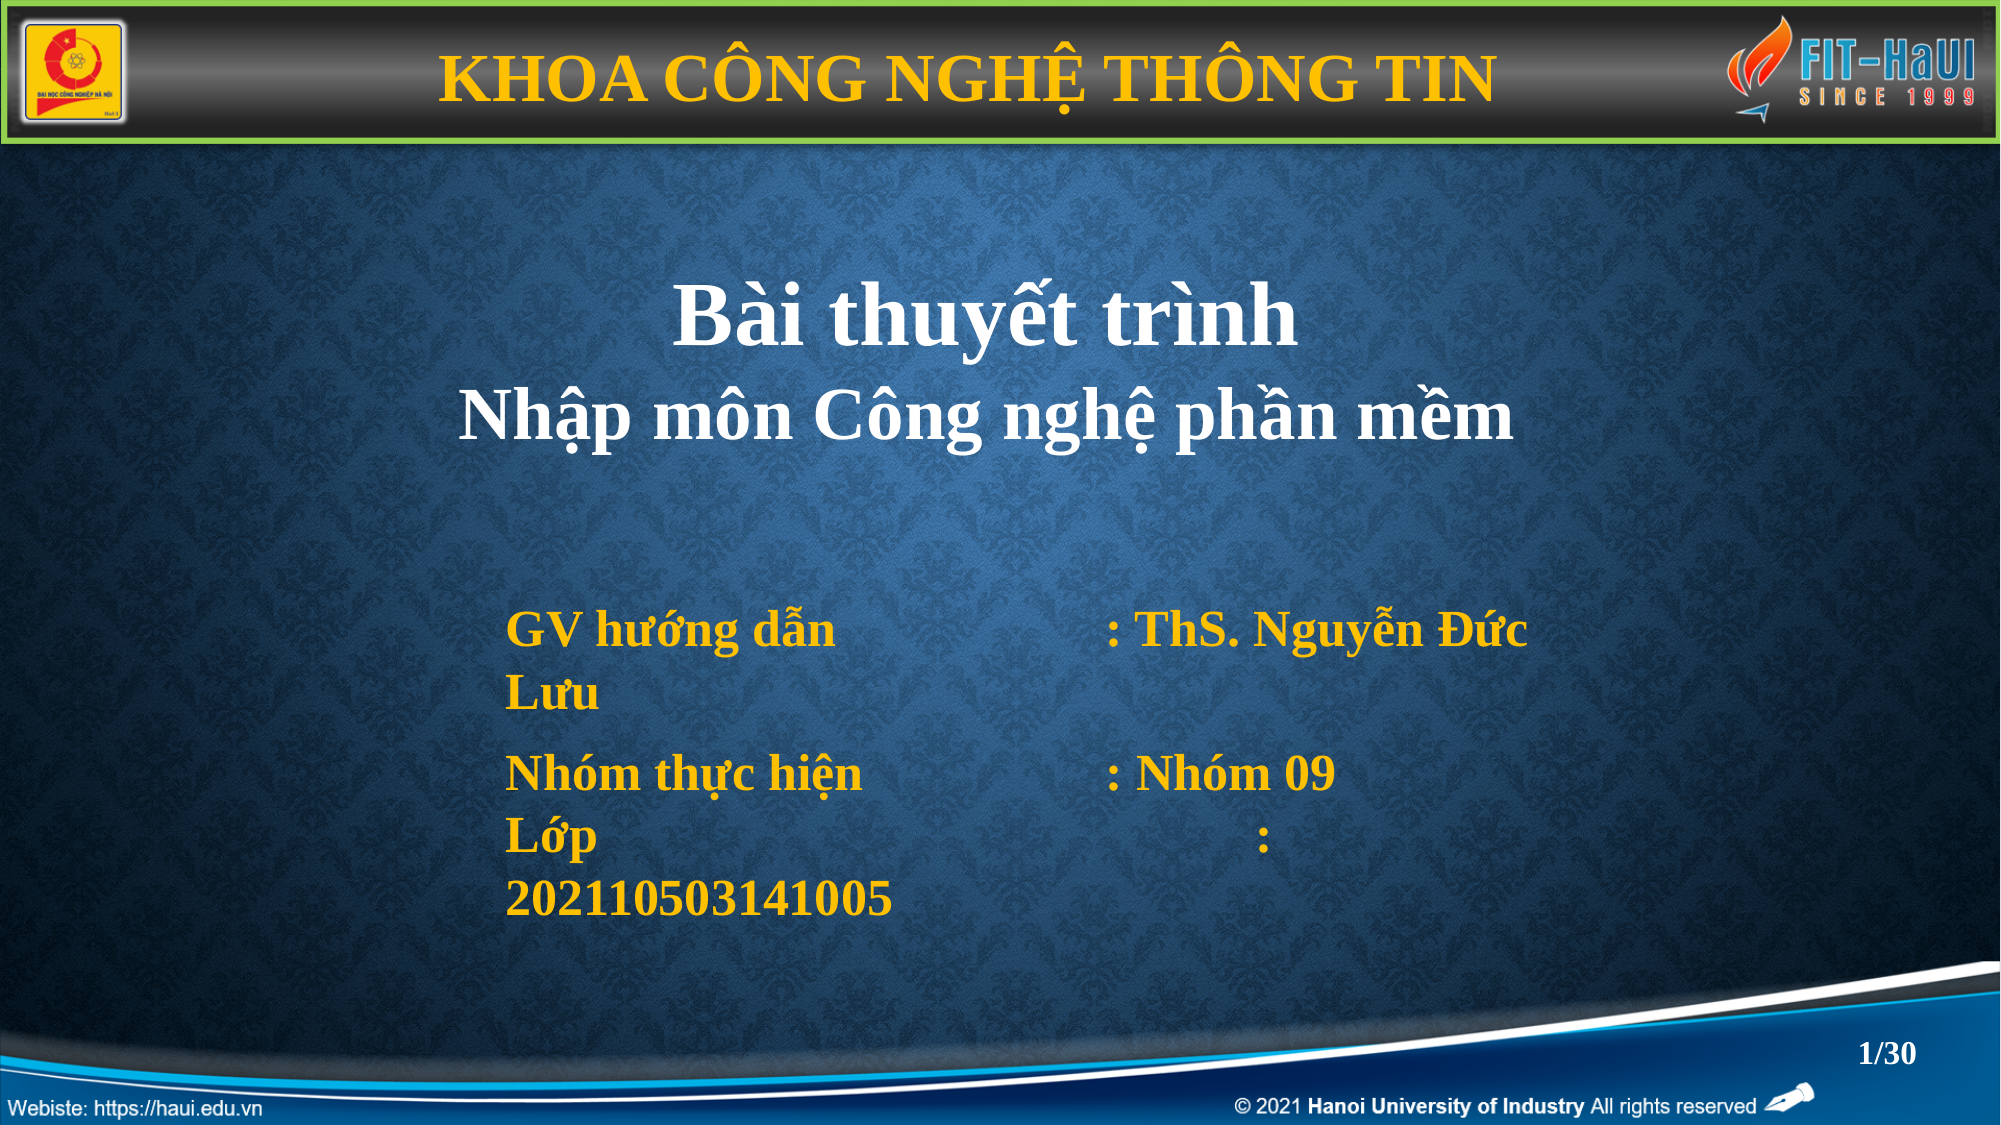

KHOA CÔNG NGHỆ THÔNG TIN
Bài thuyết trình
Nhập môn Công nghệ phần mềm
GV hướng dẫn		: ThS. Nguyễn Đức Lưu
Nhóm thực hiện		: Nhóm 09
Lớp					: 202110503141005
1/30